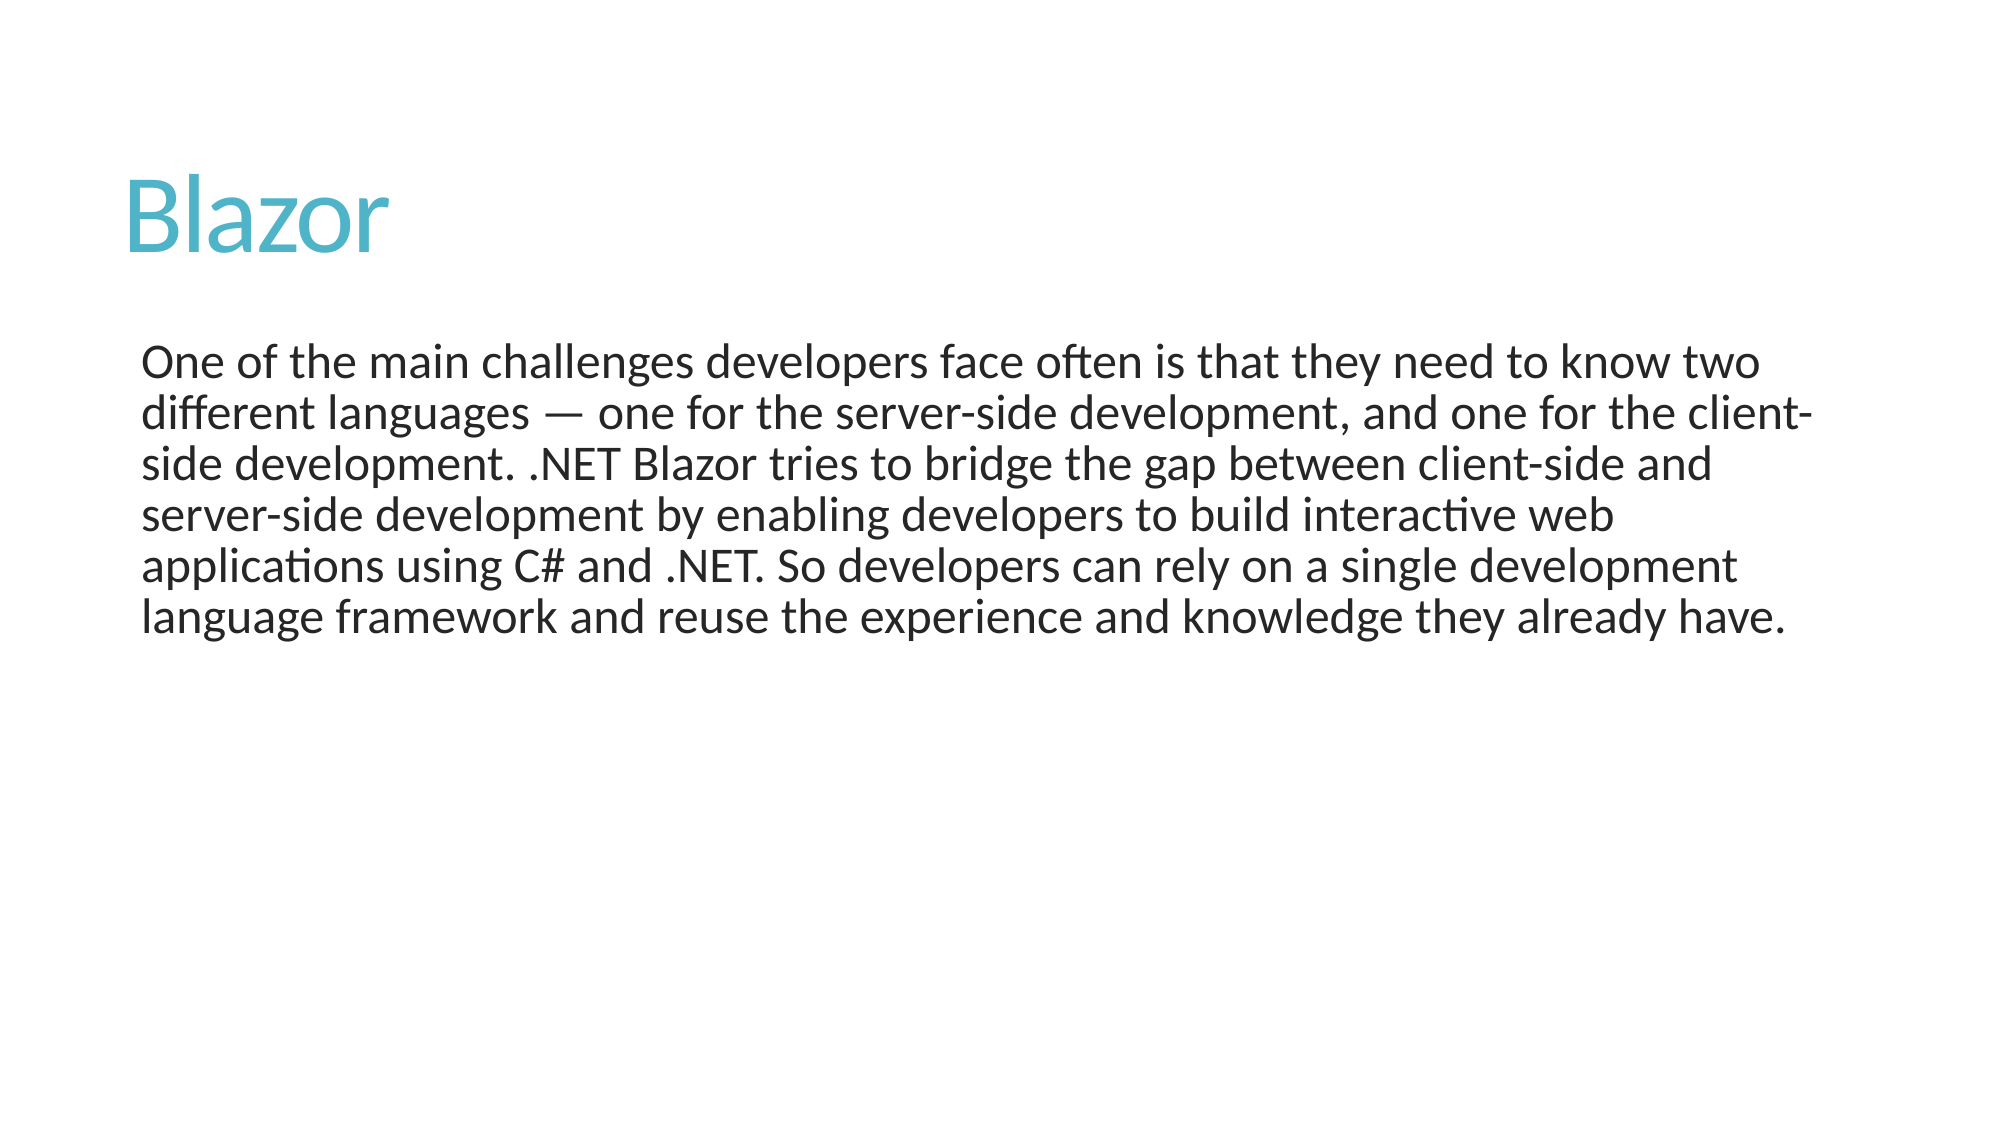

# Blazor
One of the main challenges developers face often is that they need to know two different languages — one for the server-side development, and one for the client-side development. .NET Blazor tries to bridge the gap between client-side and server-side development by enabling developers to build interactive web applications using C# and .NET. So developers can rely on a single development language framework and reuse the experience and knowledge they already have.